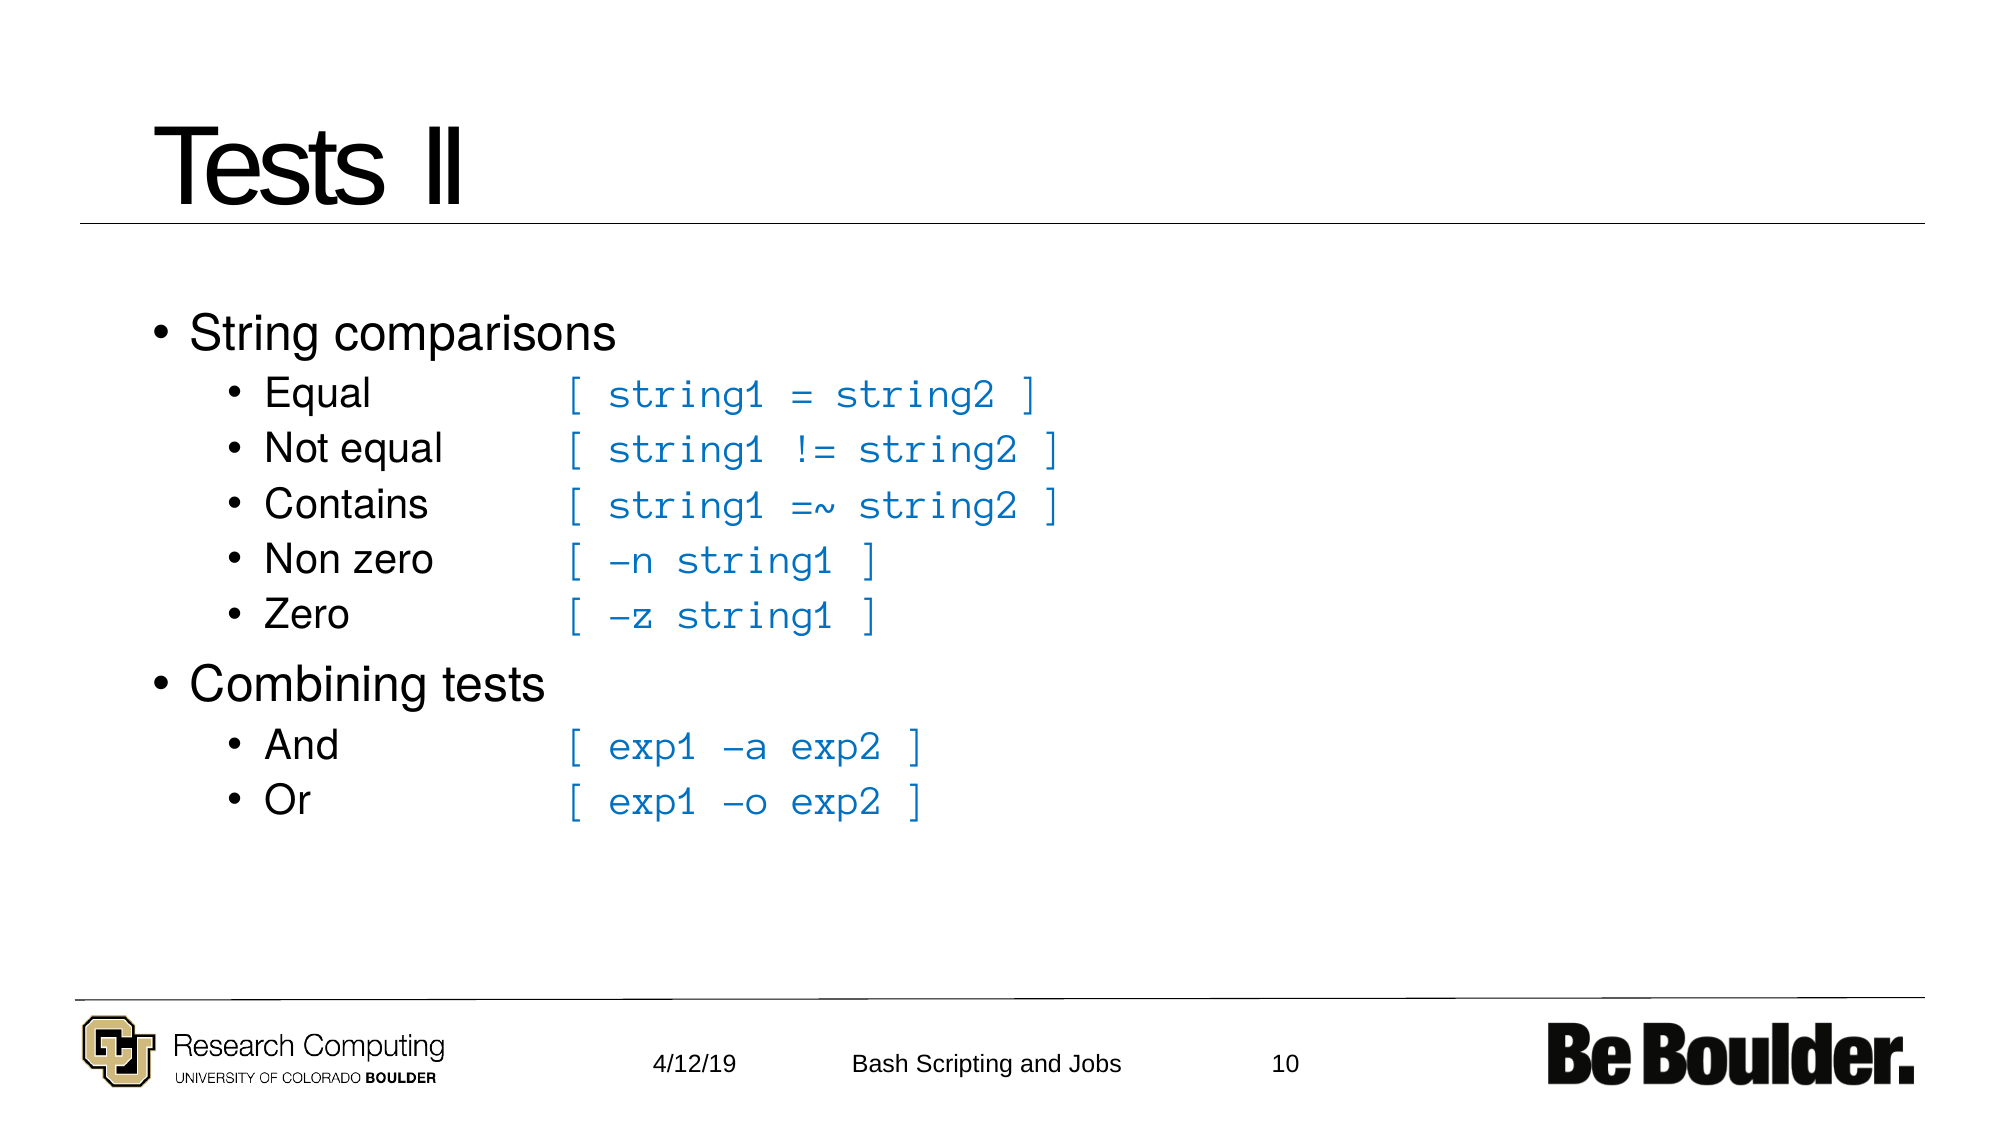

# Tests II
String comparisons
Equal	          	[ string1 = string2 ]
Not equal      	[ string1 != string2 ]
Contains        	[ string1 =~ string2 ]
Non zero        	[ -n string1 ]
Zero     		[ -z string1 ]
Combining tests
And 		[ exp1 -a exp2 ]
Or  		[ exp1 -o exp2 ]

4/12/19
10
Bash Scripting and Jobs